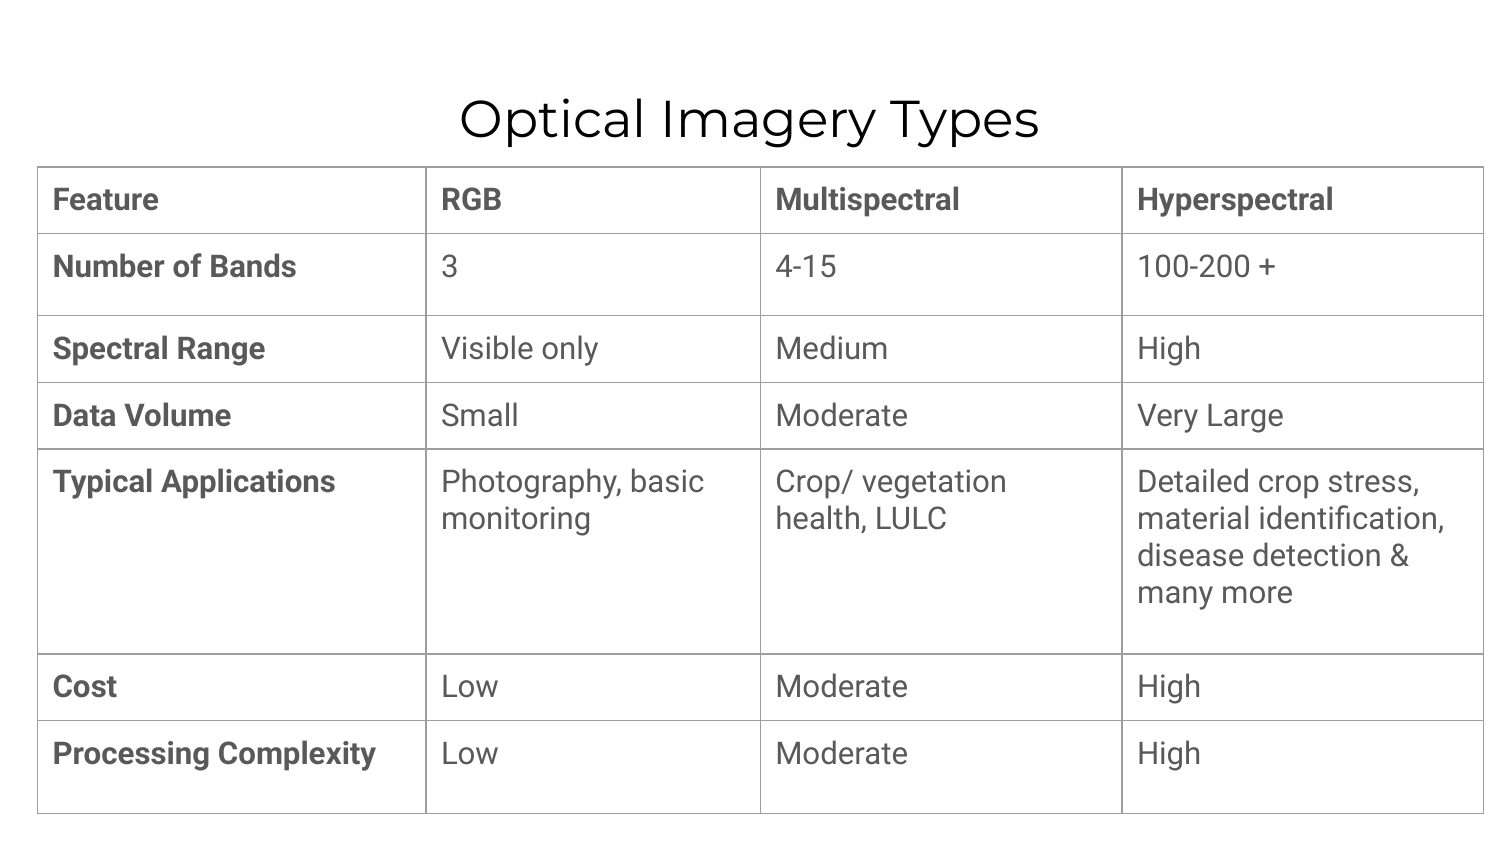

# Optical Imagery Types
| Feature | RGB | Multispectral | Hyperspectral |
| --- | --- | --- | --- |
| Number of Bands | 3 | 4-15 | 100-200 + |
| Spectral Range | Visible only | Medium | High |
| Data Volume | Small | Moderate | Very Large |
| Typical Applications | Photography, basic monitoring | Crop/ vegetation health, LULC | Detailed crop stress, material identification, disease detection & many more |
| Cost | Low | Moderate | High |
| Processing Complexity | Low | Moderate | High |